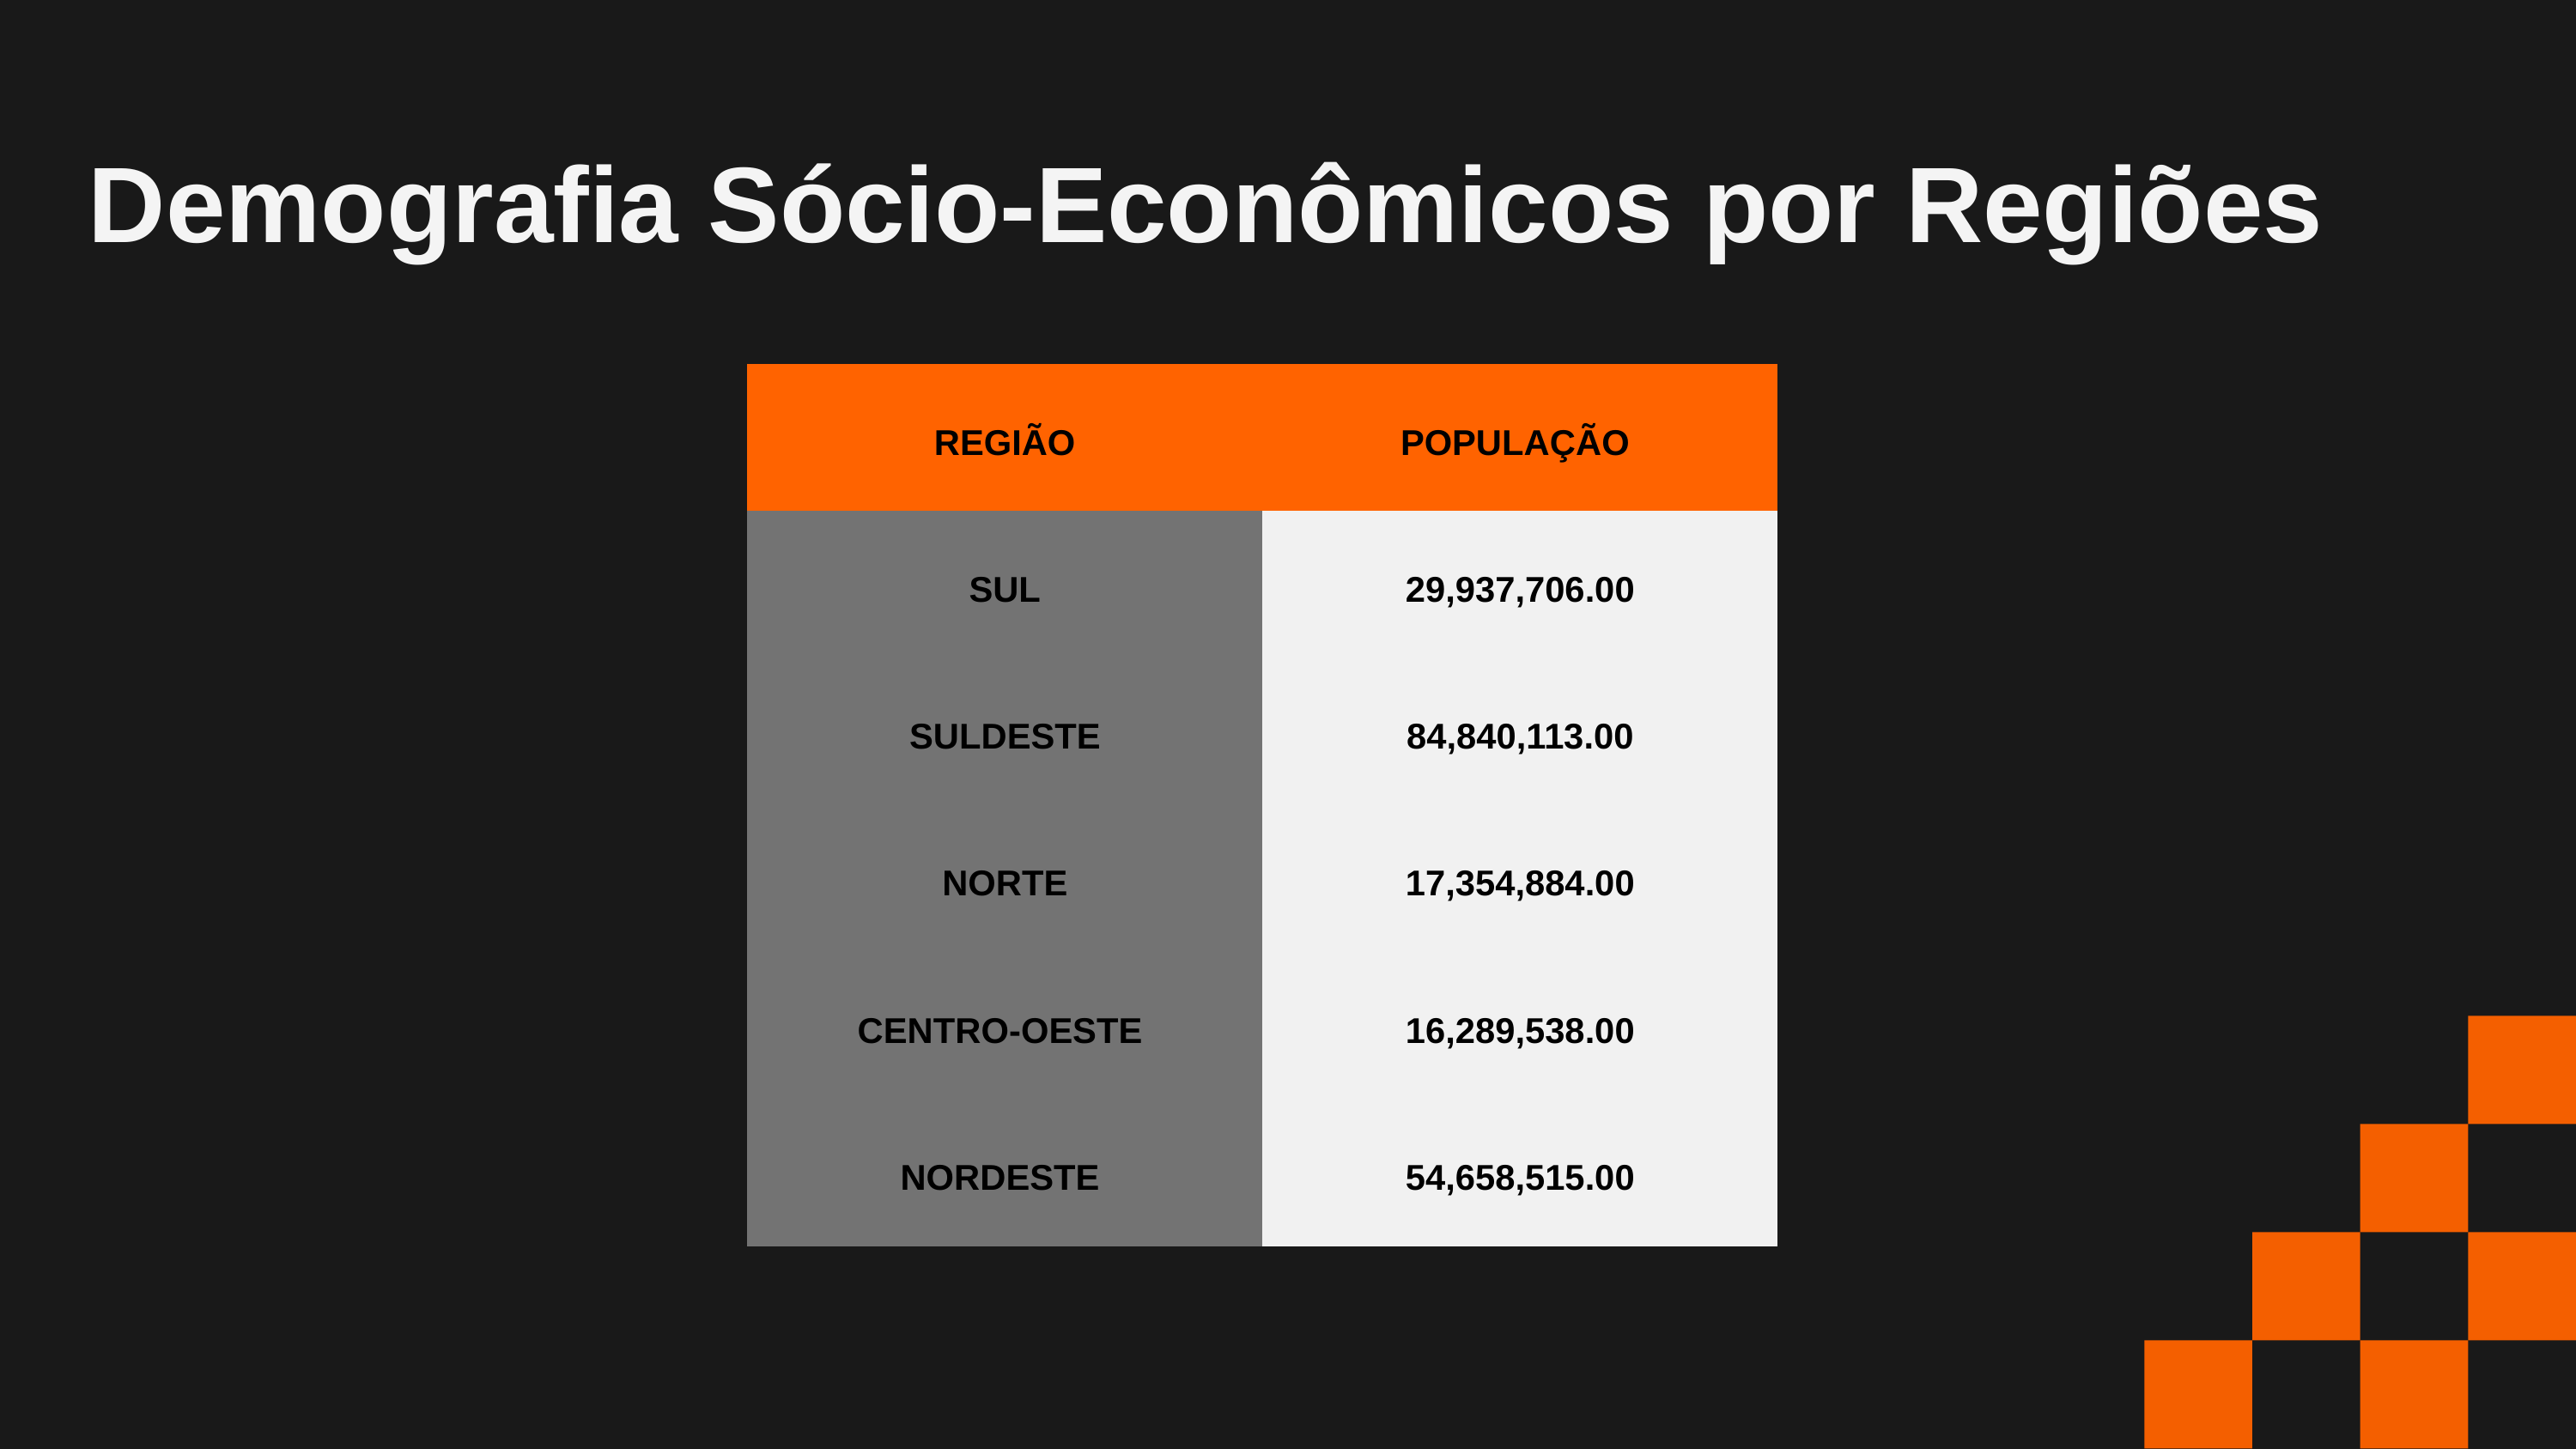

Demografia Sócio-Econômicos por Regiões
| REGIÃO | POPULAÇÃO |
| --- | --- |
| SUL | 29,937,706.00 |
| SULDESTE | 84,840,113.00 |
| NORTE | 17,354,884.00 |
| CENTRO-OESTE | 16,289,538.00 |
| NORDESTE | 54,658,515.00 |